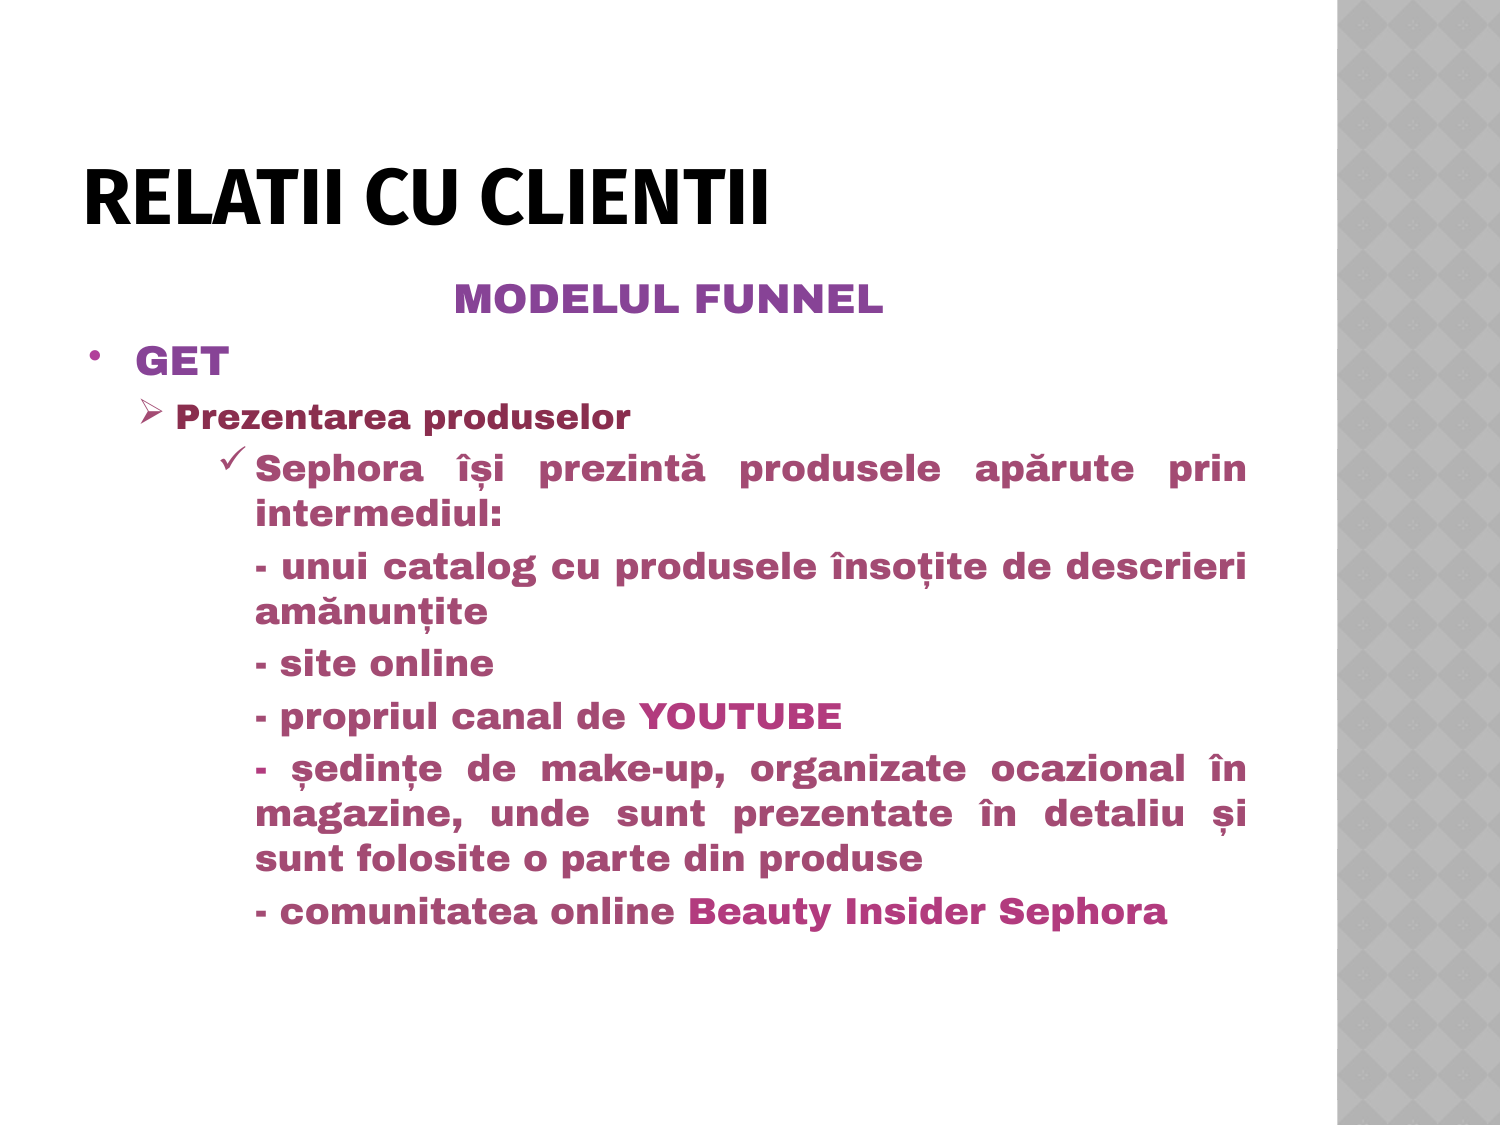

# relatii cu clientii
MODELUL FUNNEL
GET
Prezentarea produselor
Sephora își prezintă produsele apărute prin intermediul:
	- unui catalog cu produsele însoțite de descrieri amănunțite
	- site online
	- propriul canal de YOUTUBE
	- ședințe de make-up, organizate ocazional în magazine, unde sunt prezentate în detaliu și sunt folosite o parte din produse
	- comunitatea online Beauty Insider Sephora